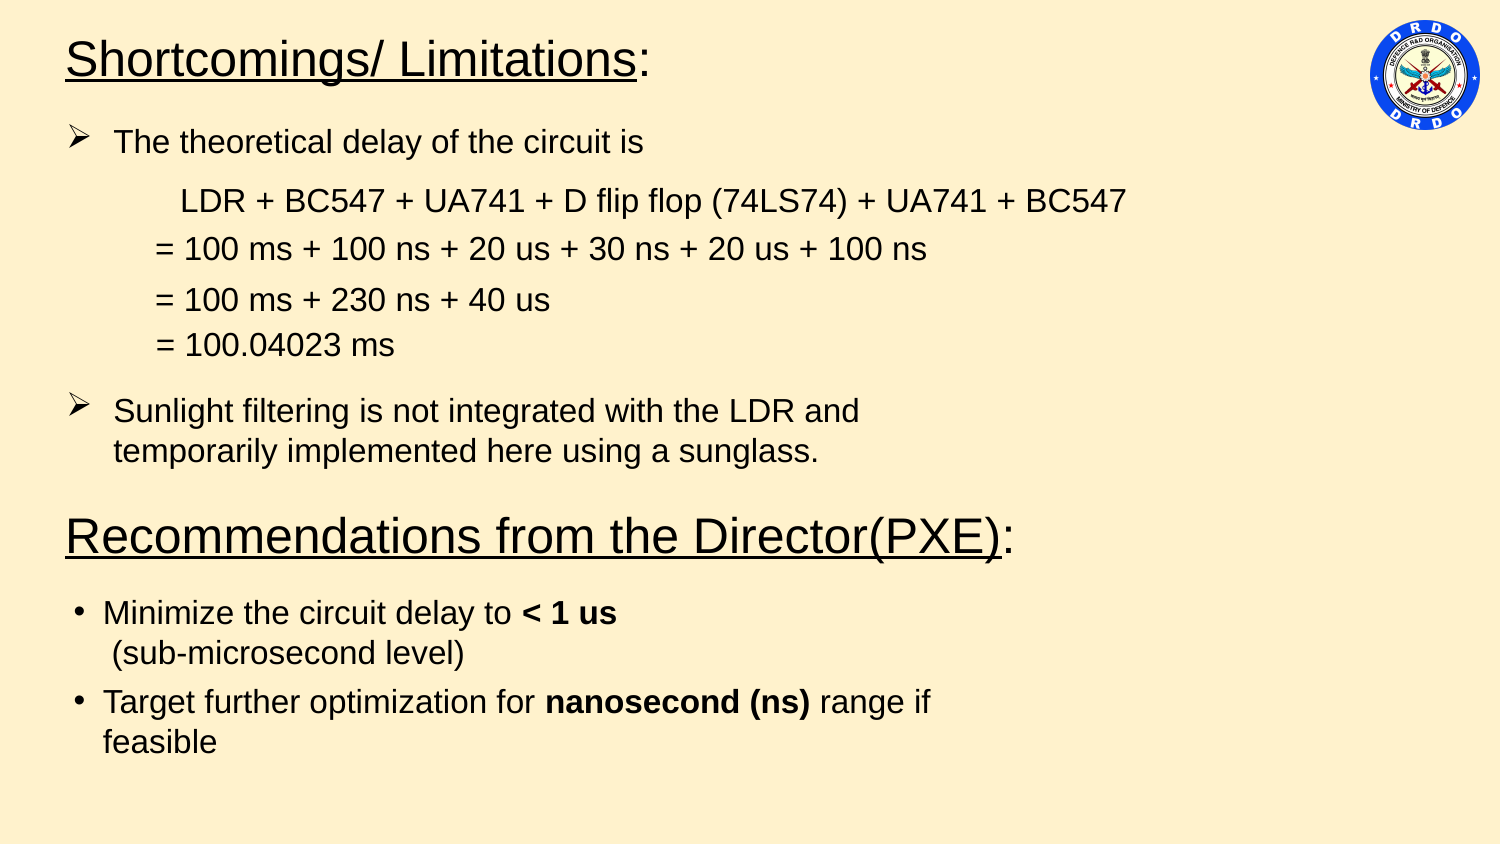

Shortcomings/ Limitations:
The theoretical delay of the circuit is
LDR + BC547 + UA741 + D flip flop (74LS74) + UA741 + BC547
= 100 ms + 100 ns + 20 us + 30 ns + 20 us + 100 ns
= 100 ms + 230 ns + 40 us
= 100.04023 ms
Sunlight filtering is not integrated with the LDR and temporarily implemented here using a sunglass.
Recommendations from the Director(PXE):
Minimize the circuit delay to < 1 us
      (sub-microsecond level)
Target further optimization for nanosecond (ns) range if feasible